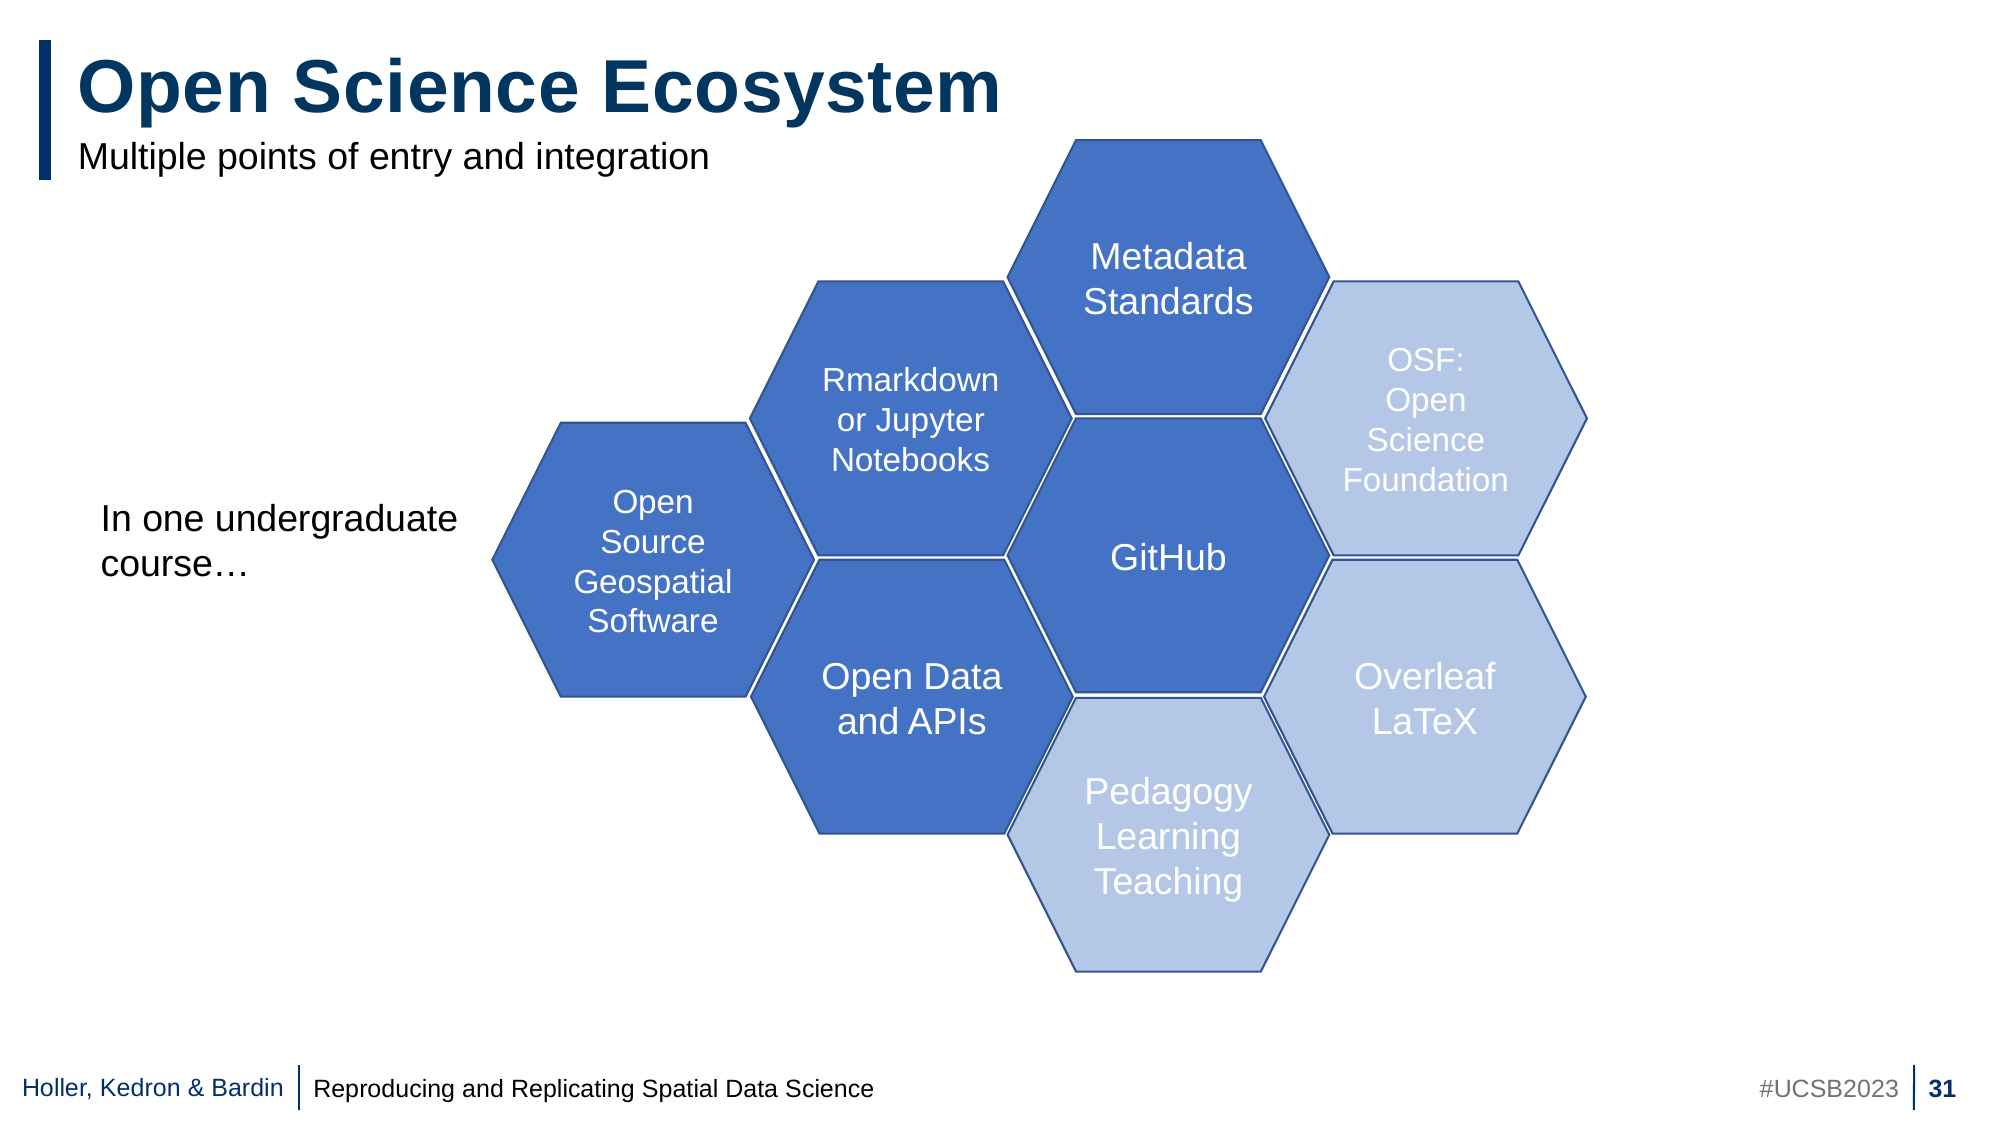

Open Science Ecosystem
Multiple points of entry and integration
Metadata Standards
Rmarkdown or Jupyter Notebooks
OSF:
Open Science Foundation
GitHub
Open Source Geospatial Software
In one undergraduate course…
Open Data and APIs
Overleaf LaTeX
Pedagogy
Learning
Teaching